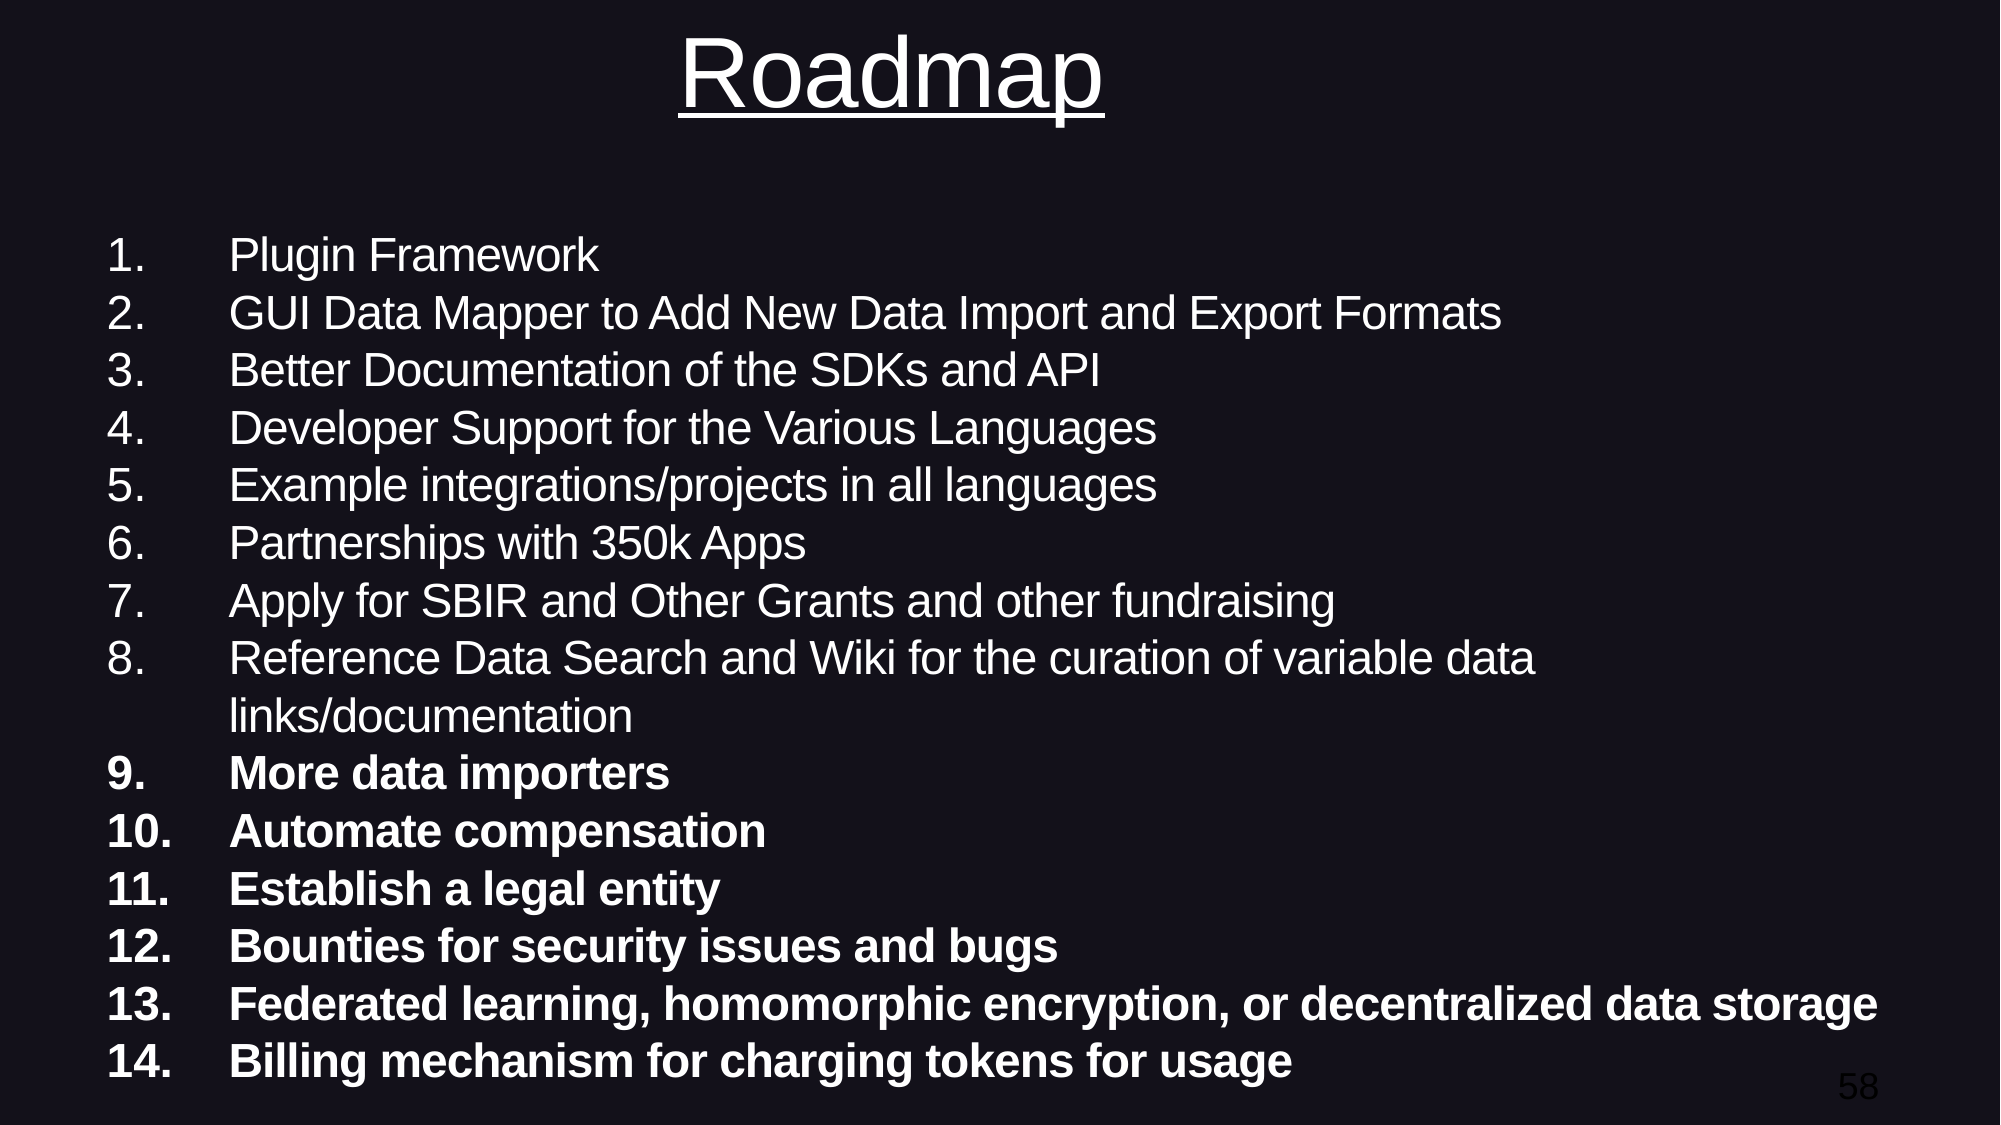

Roadmap
Plugin Framework
GUI Data Mapper to Add New Data Import and Export Formats
Better Documentation of the SDKs and API
Developer Support for the Various Languages
Example integrations/projects in all languages
Partnerships with 350k Apps
Apply for SBIR and Other Grants and other fundraising
Reference Data Search and Wiki for the curation of variable data links/documentation
More data importers
Automate compensation
Establish a legal entity
Bounties for security issues and bugs
Federated learning, homomorphic encryption, or decentralized data storage
Billing mechanism for charging tokens for usage

58